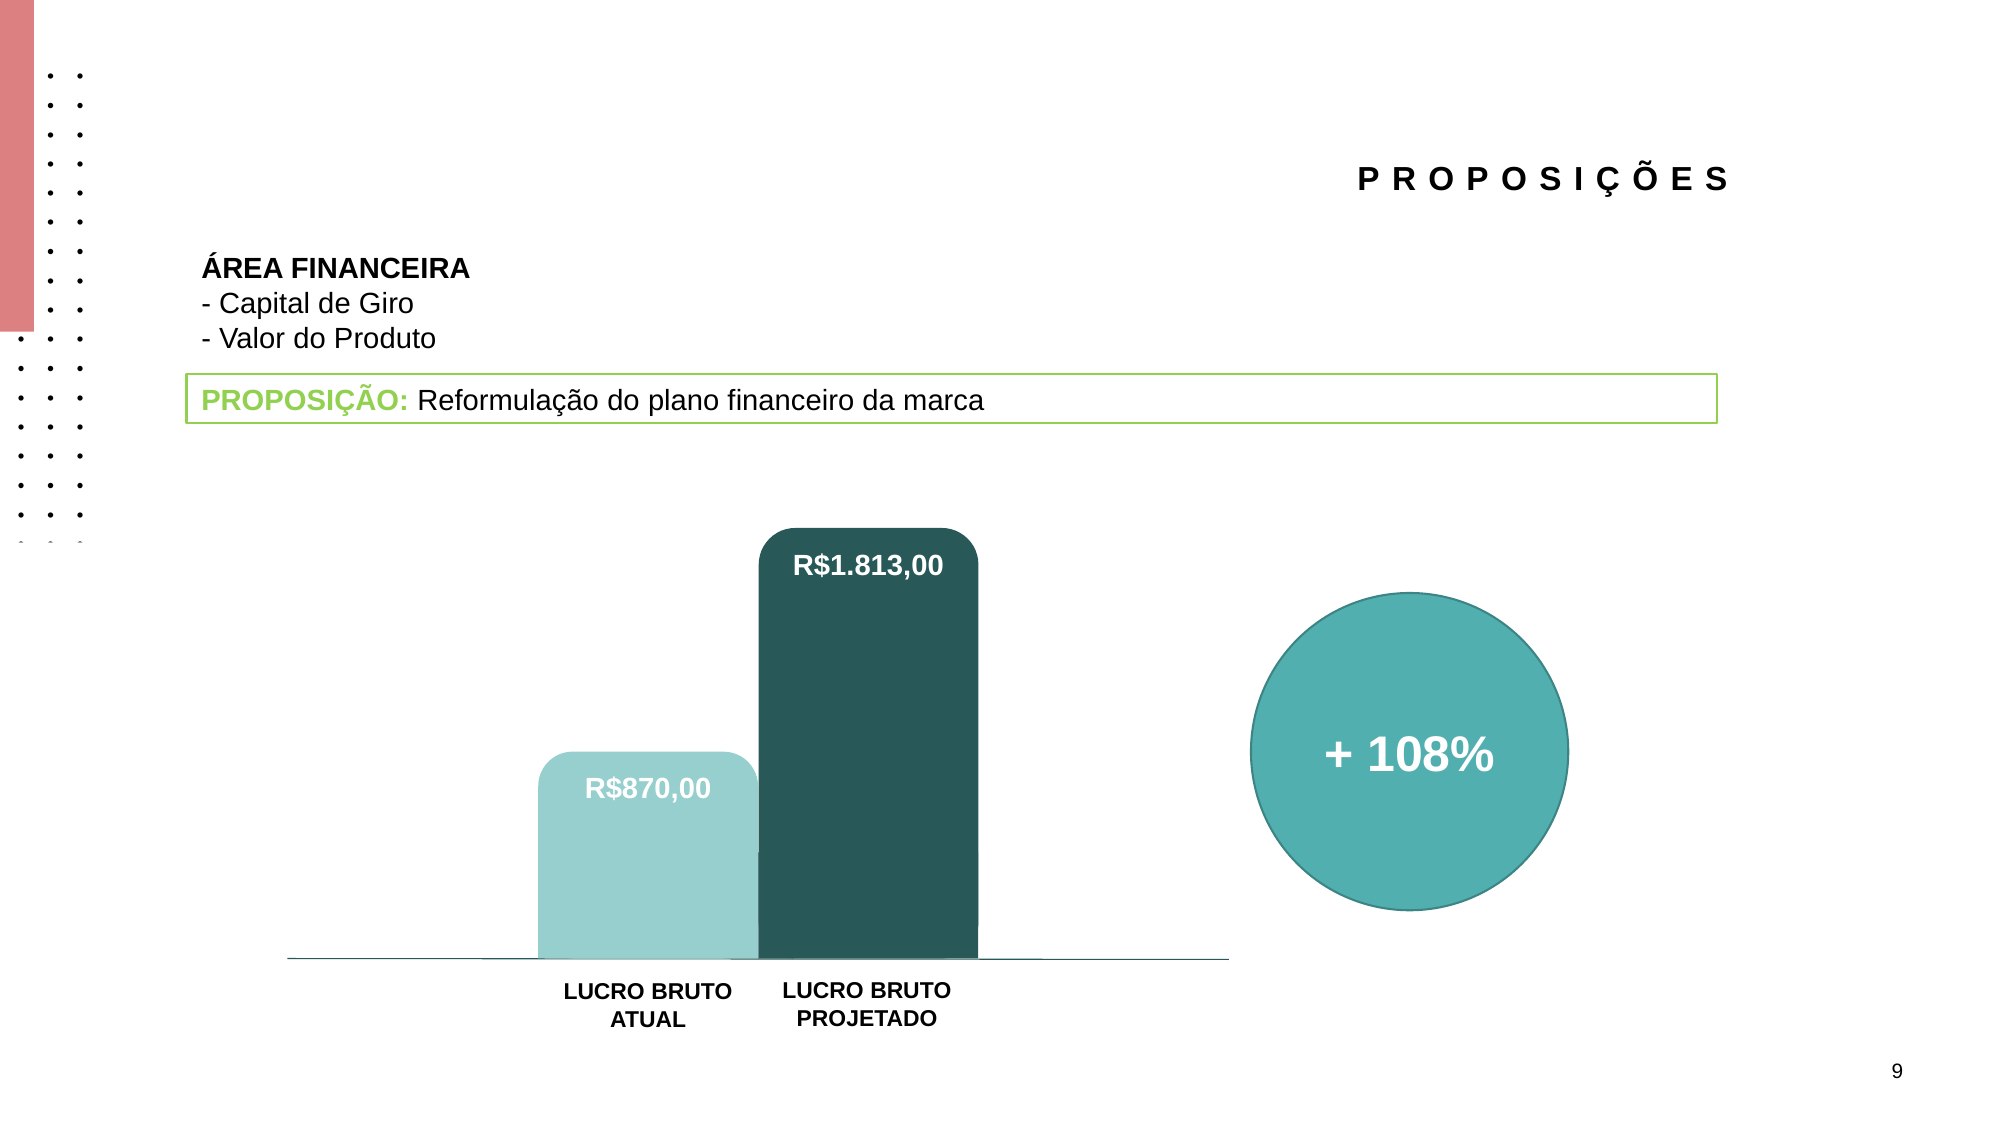

PROPOSIÇÕES
ÁREA FINANCEIRA
- Capital de Giro
- Valor do Produto
PROPOSIÇÃO: Reformulação do plano financeiro da marca
R$1.813,00
+ 108%
R$870,00

LUCRO BRUTO PROJETADO
LUCRO BRUTO ATUAL
9